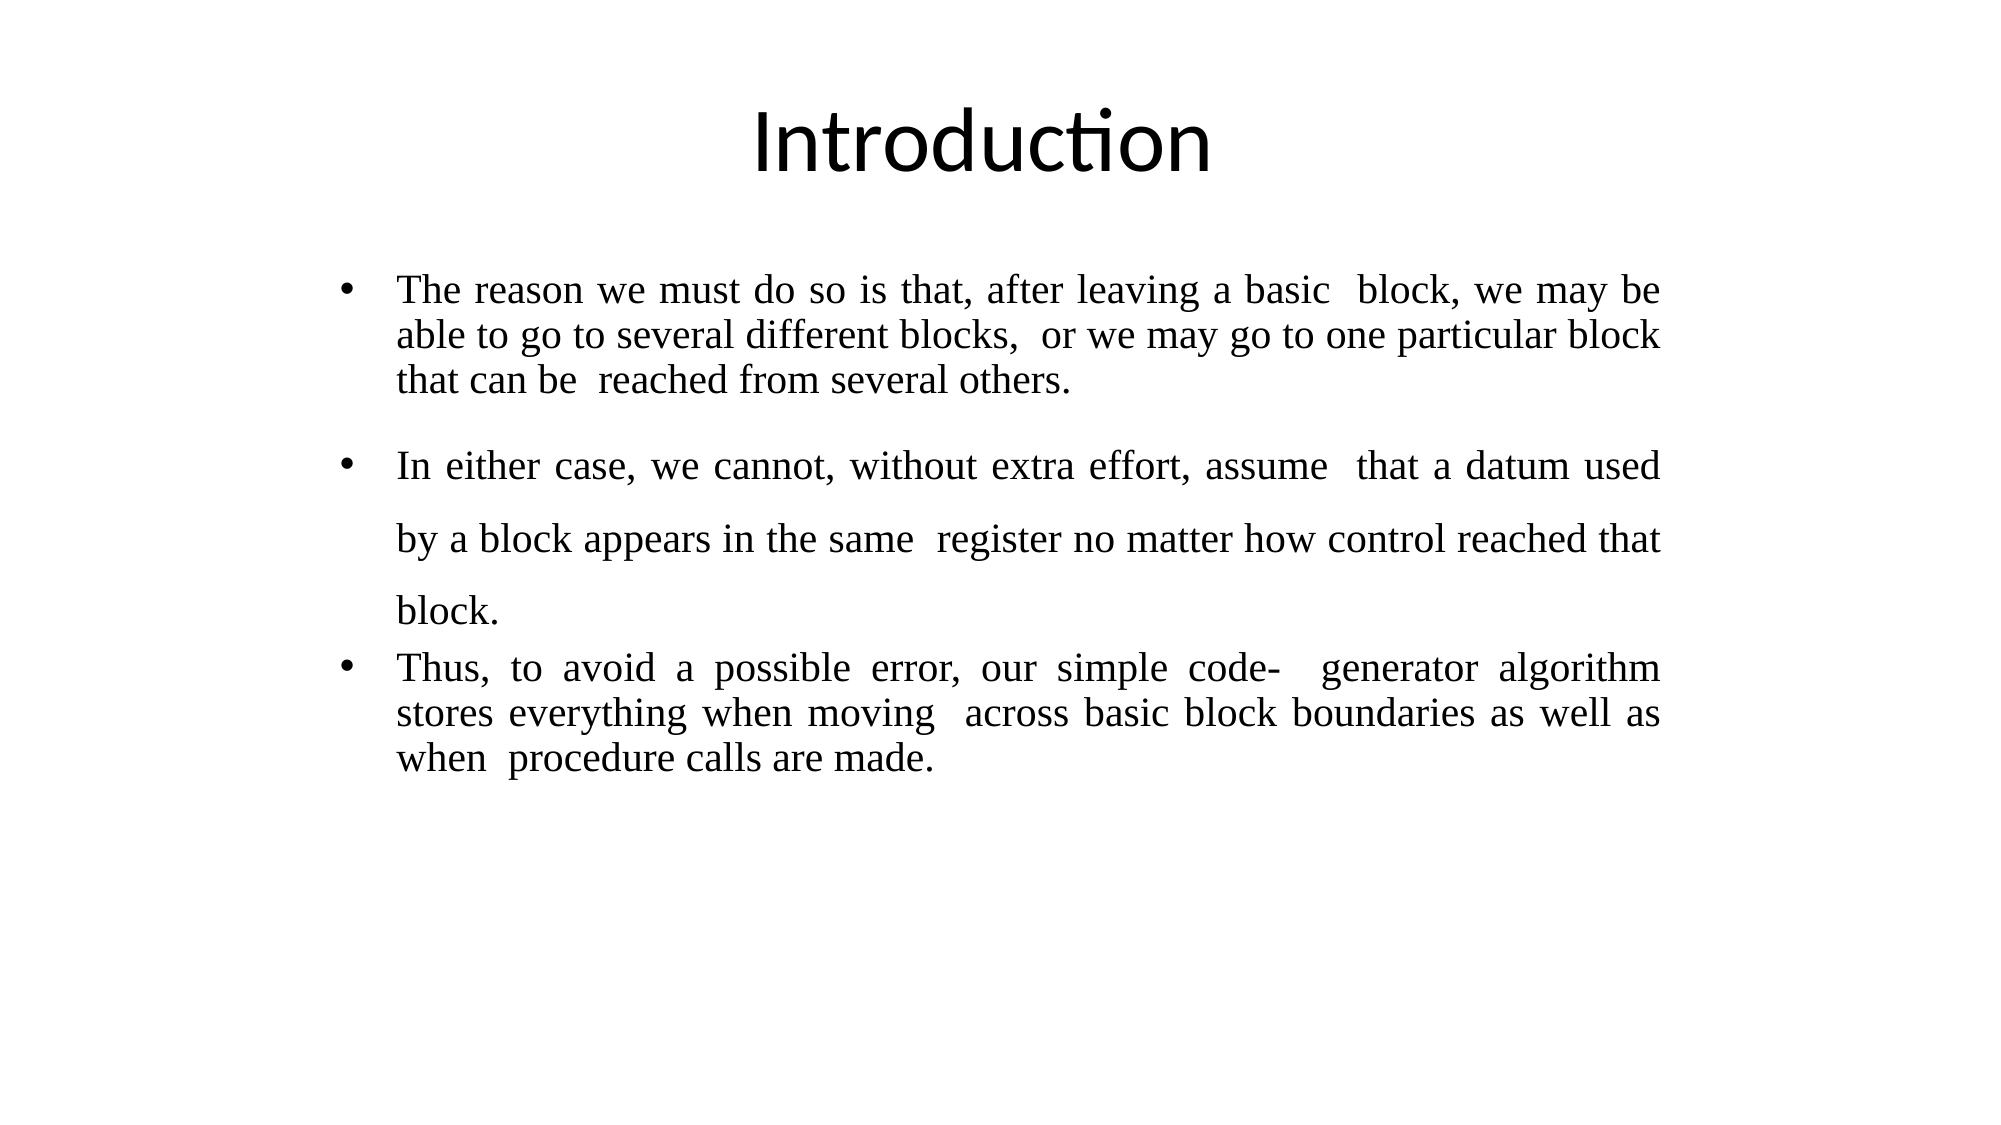

# Introduction
The reason we must do so is that, after leaving a basic  block, we may be able to go to several different blocks,  or we may go to one particular block that can be  reached from several others.
In either case, we cannot, without extra effort, assume  that a datum used by a block appears in the same  register no matter how control reached that block.
Thus, to avoid a possible error, our simple code-  generator algorithm stores everything when moving  across basic block boundaries as well as when  procedure calls are made.